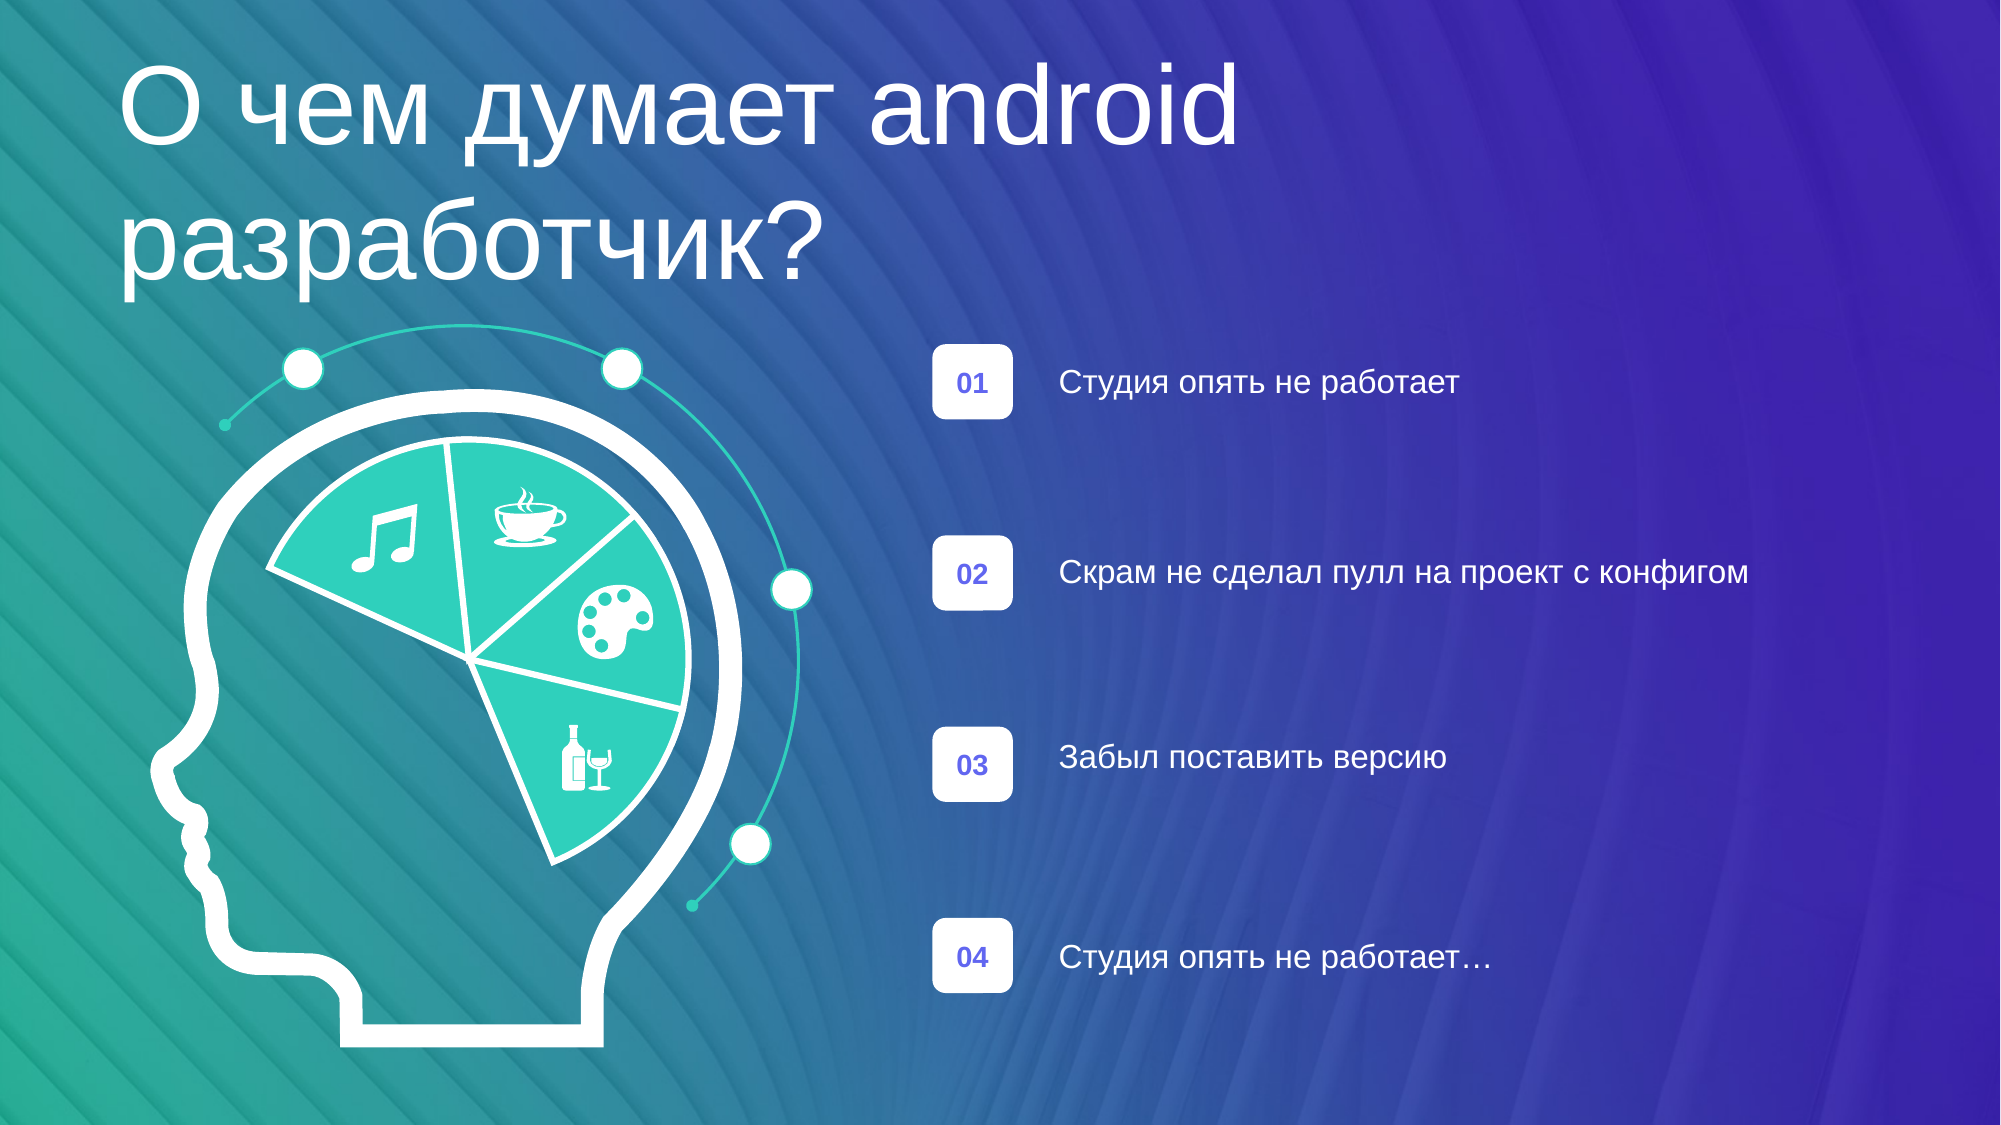

О чем думает android разработчик?

01
Студия опять не работает

02
Скрам не сделал пулл на проект с конфигом

03
Забыл поставить версию
04
Студия опять не работает…